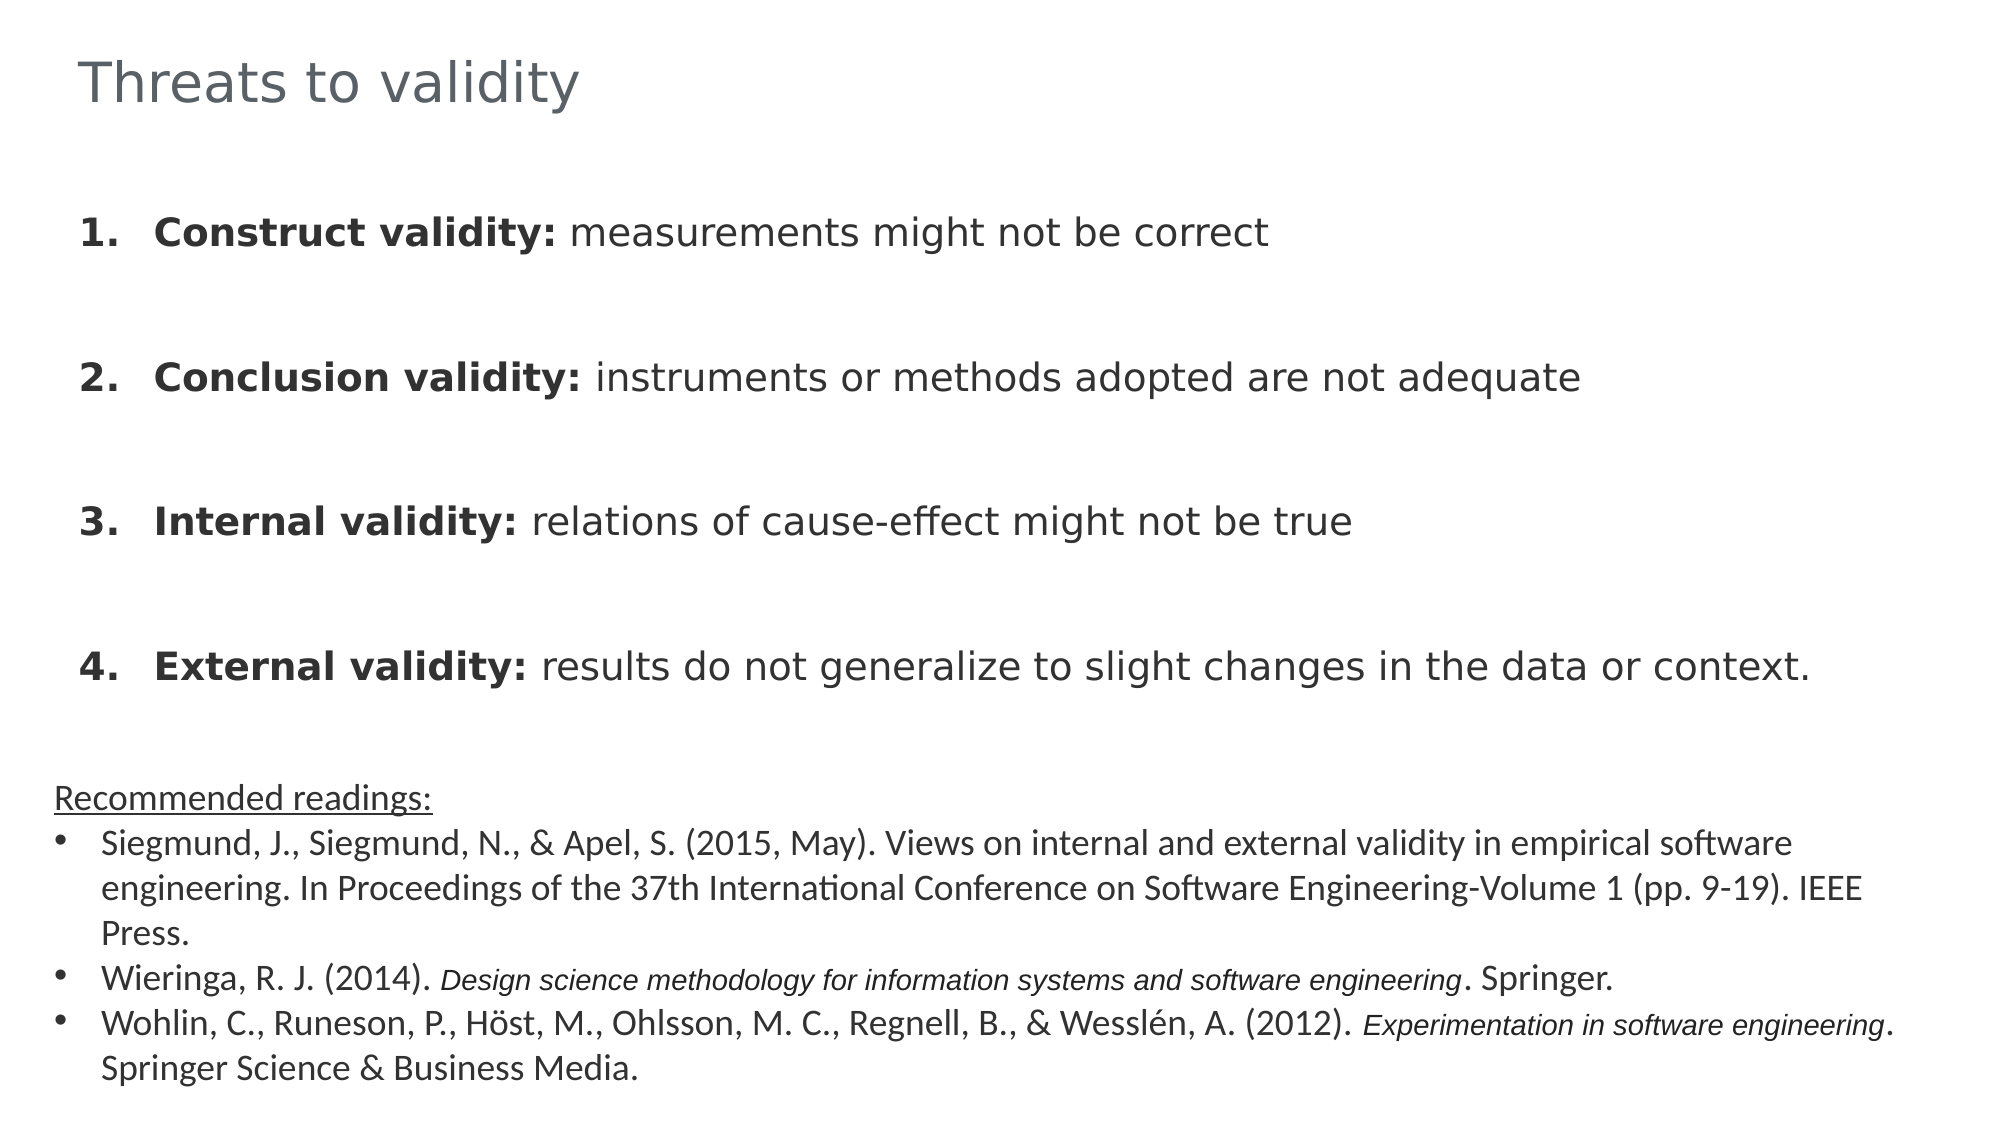

# Threats to validity
Construct validity: measurements might not be correct

Conclusion validity: instruments or methods adopted are not adequate

Internal validity: relations of cause-effect might not be true

External validity: results do not generalize to slight changes in the data or context.

Recommended readings:
Siegmund, J., Siegmund, N., & Apel, S. (2015, May). Views on internal and external validity in empirical software engineering. In Proceedings of the 37th International Conference on Software Engineering-Volume 1 (pp. 9-19). IEEE Press.
Wieringa, R. J. (2014). Design science methodology for information systems and software engineering. Springer.
Wohlin, C., Runeson, P., Höst, M., Ohlsson, M. C., Regnell, B., & Wesslén, A. (2012). Experimentation in software engineering. Springer Science & Business Media.
22